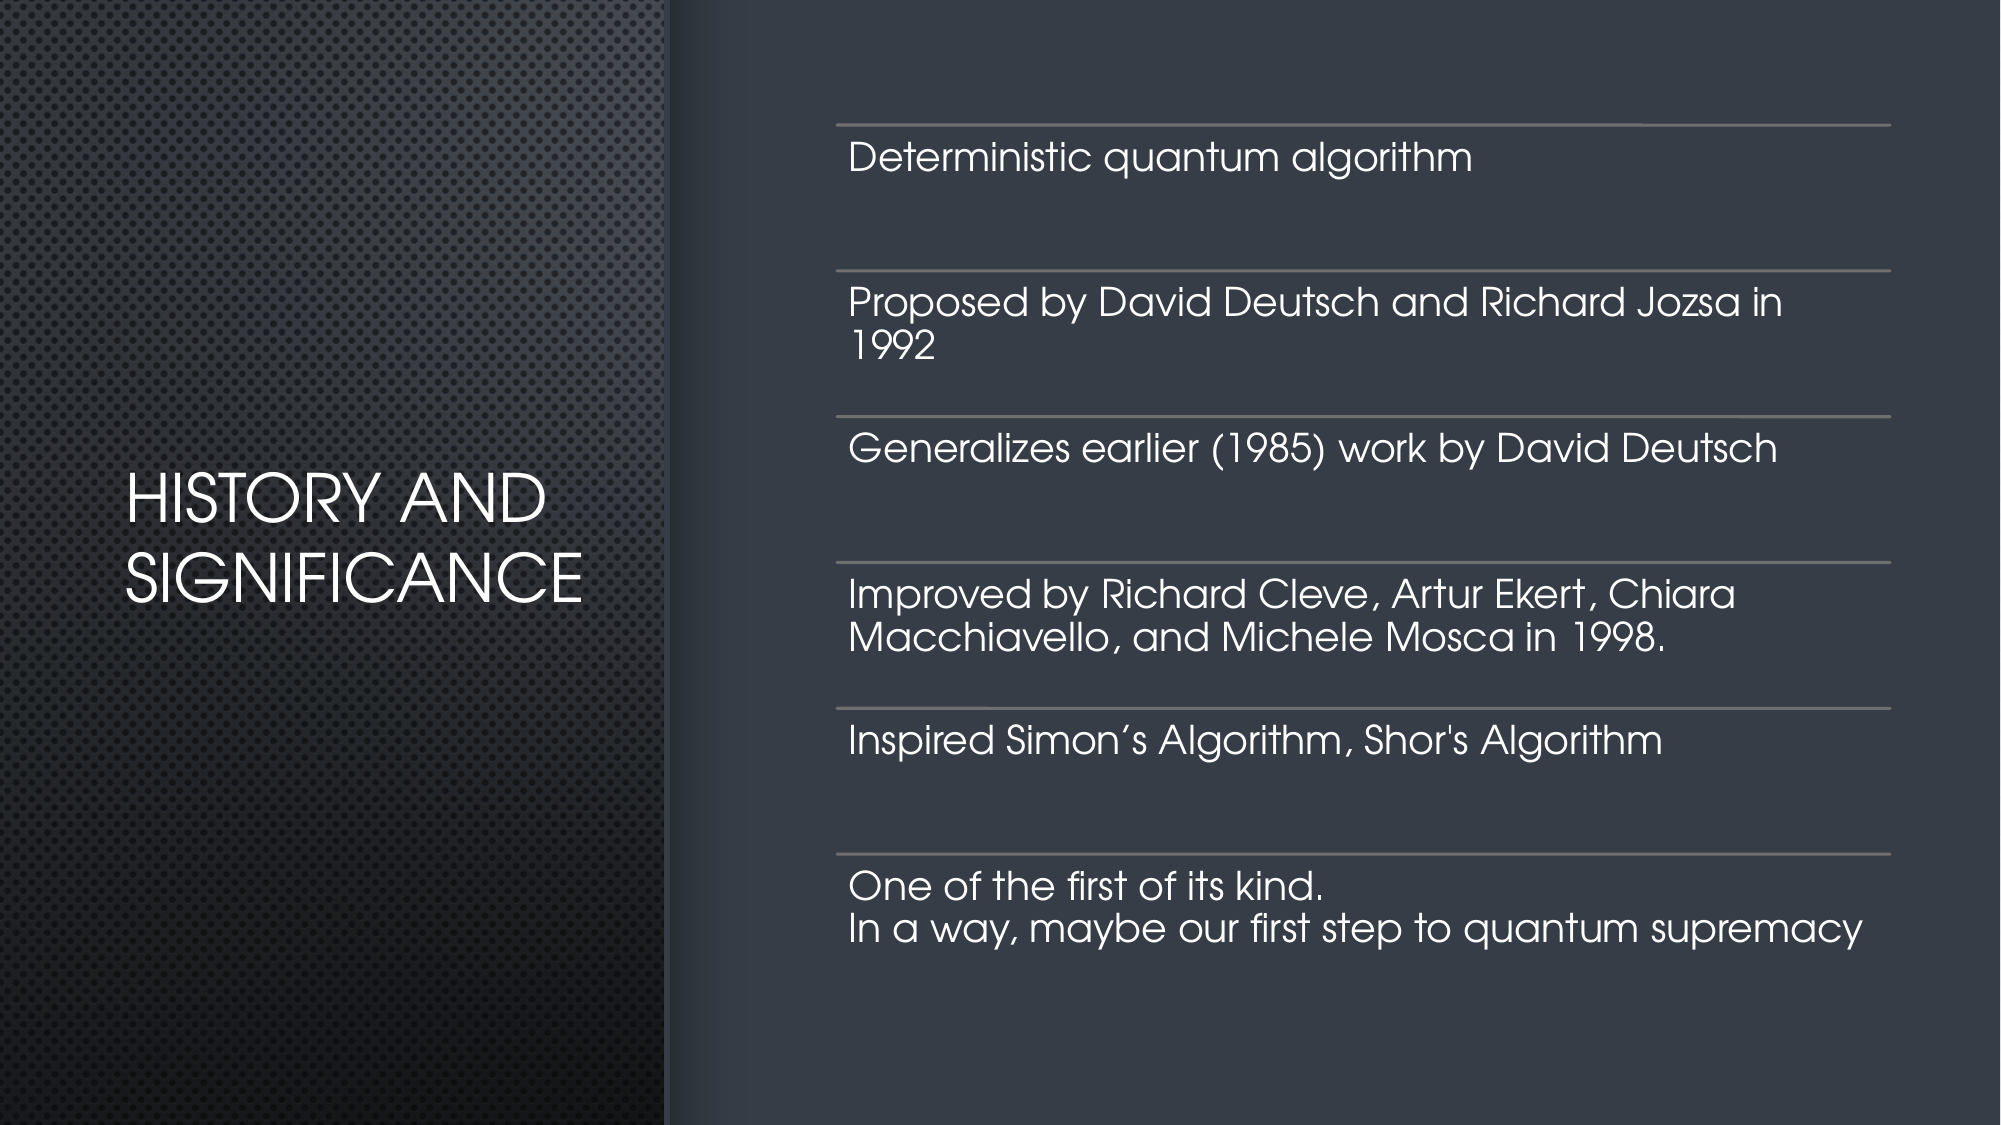

Deterministic quantum algorithm
Proposed by David Deutsch and Richard Jozsa in 1992
Generalizes earlier (1985) work by David Deutsch
Improved by Richard Cleve, Artur Ekert, Chiara Macchiavello, and Michele Mosca in 1998.
Inspired Simon’s Algorithm, Shor's Algorithm
One of the first of its kind.
In a way, maybe our first step to quantum supremacy
# History and Significance